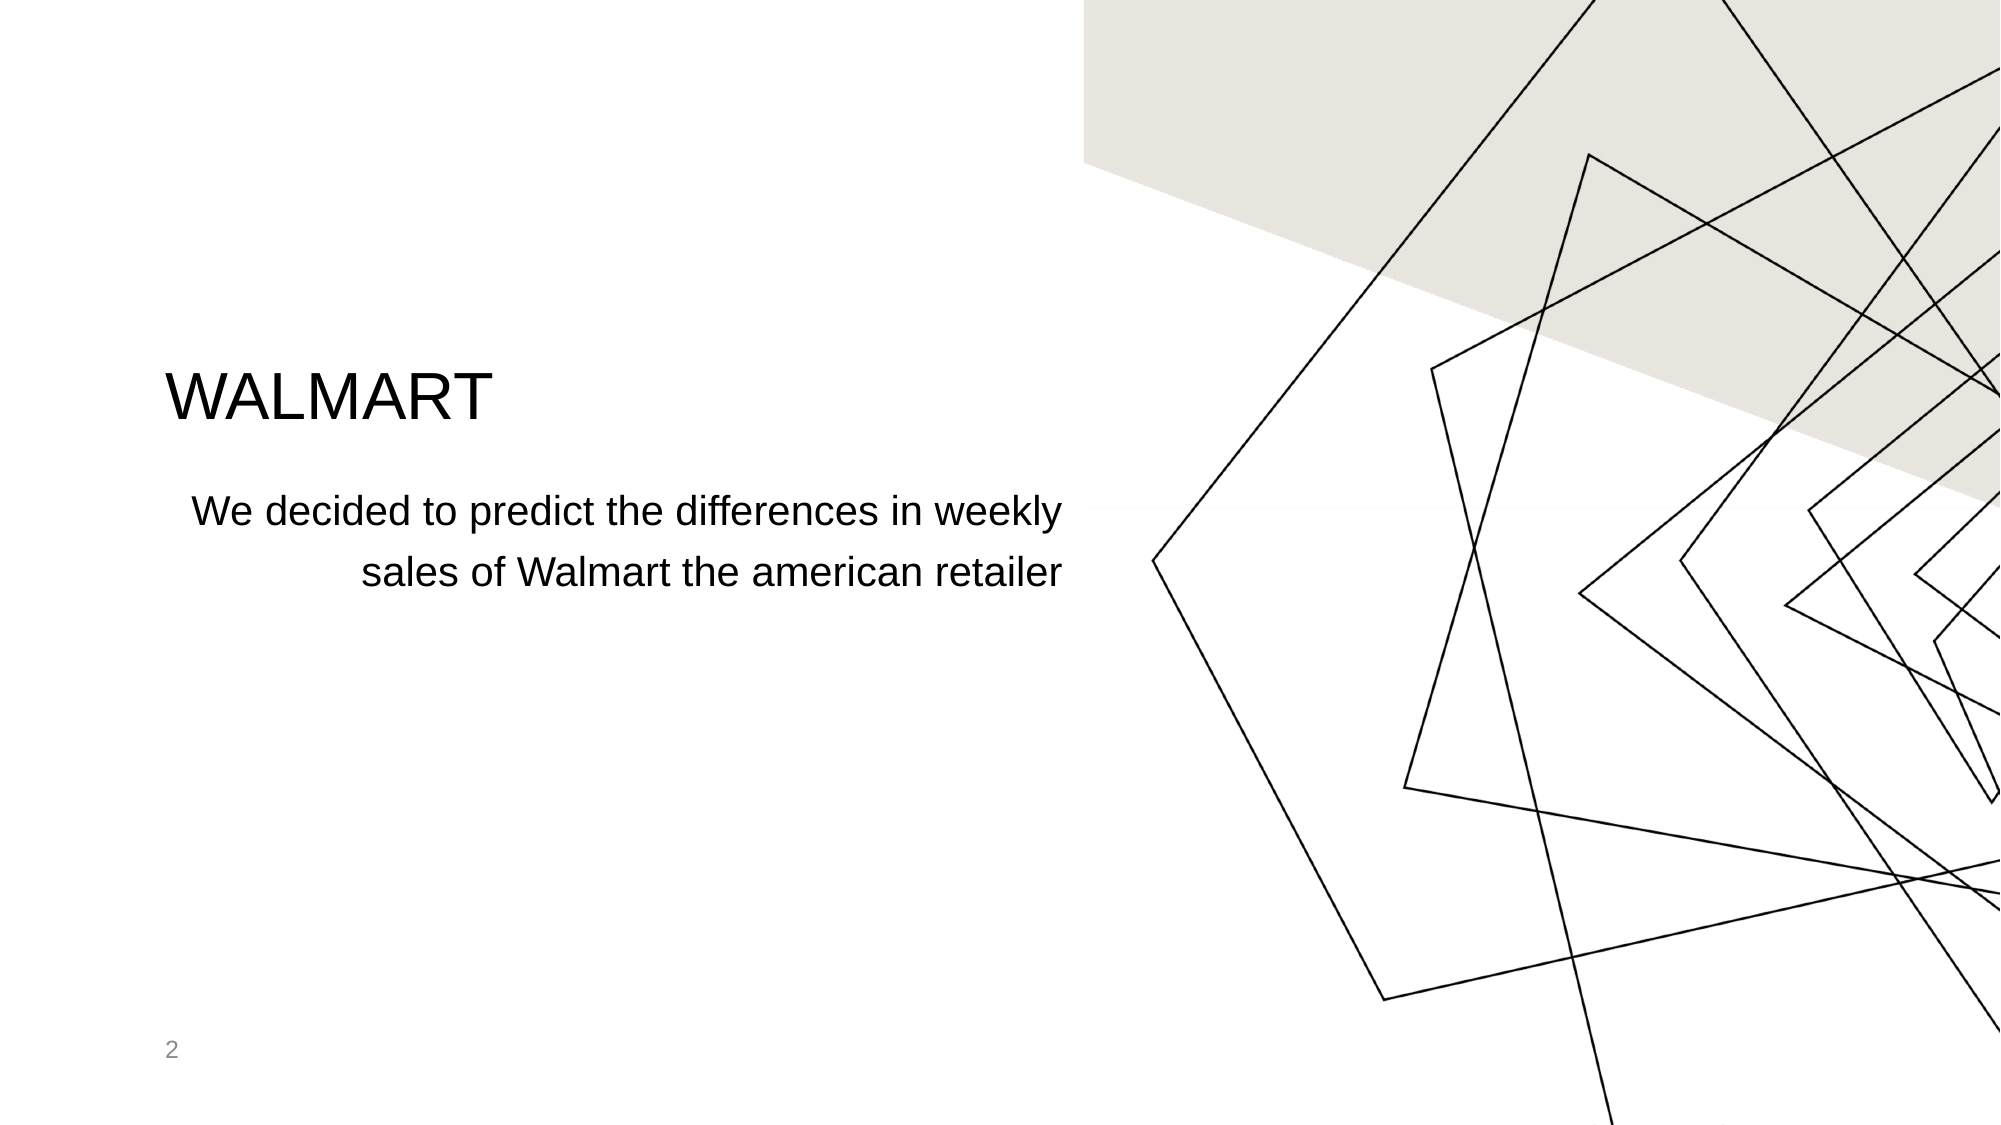

# Walmart
We decided to predict the differences in weekly sales of Walmart the american retailer
2